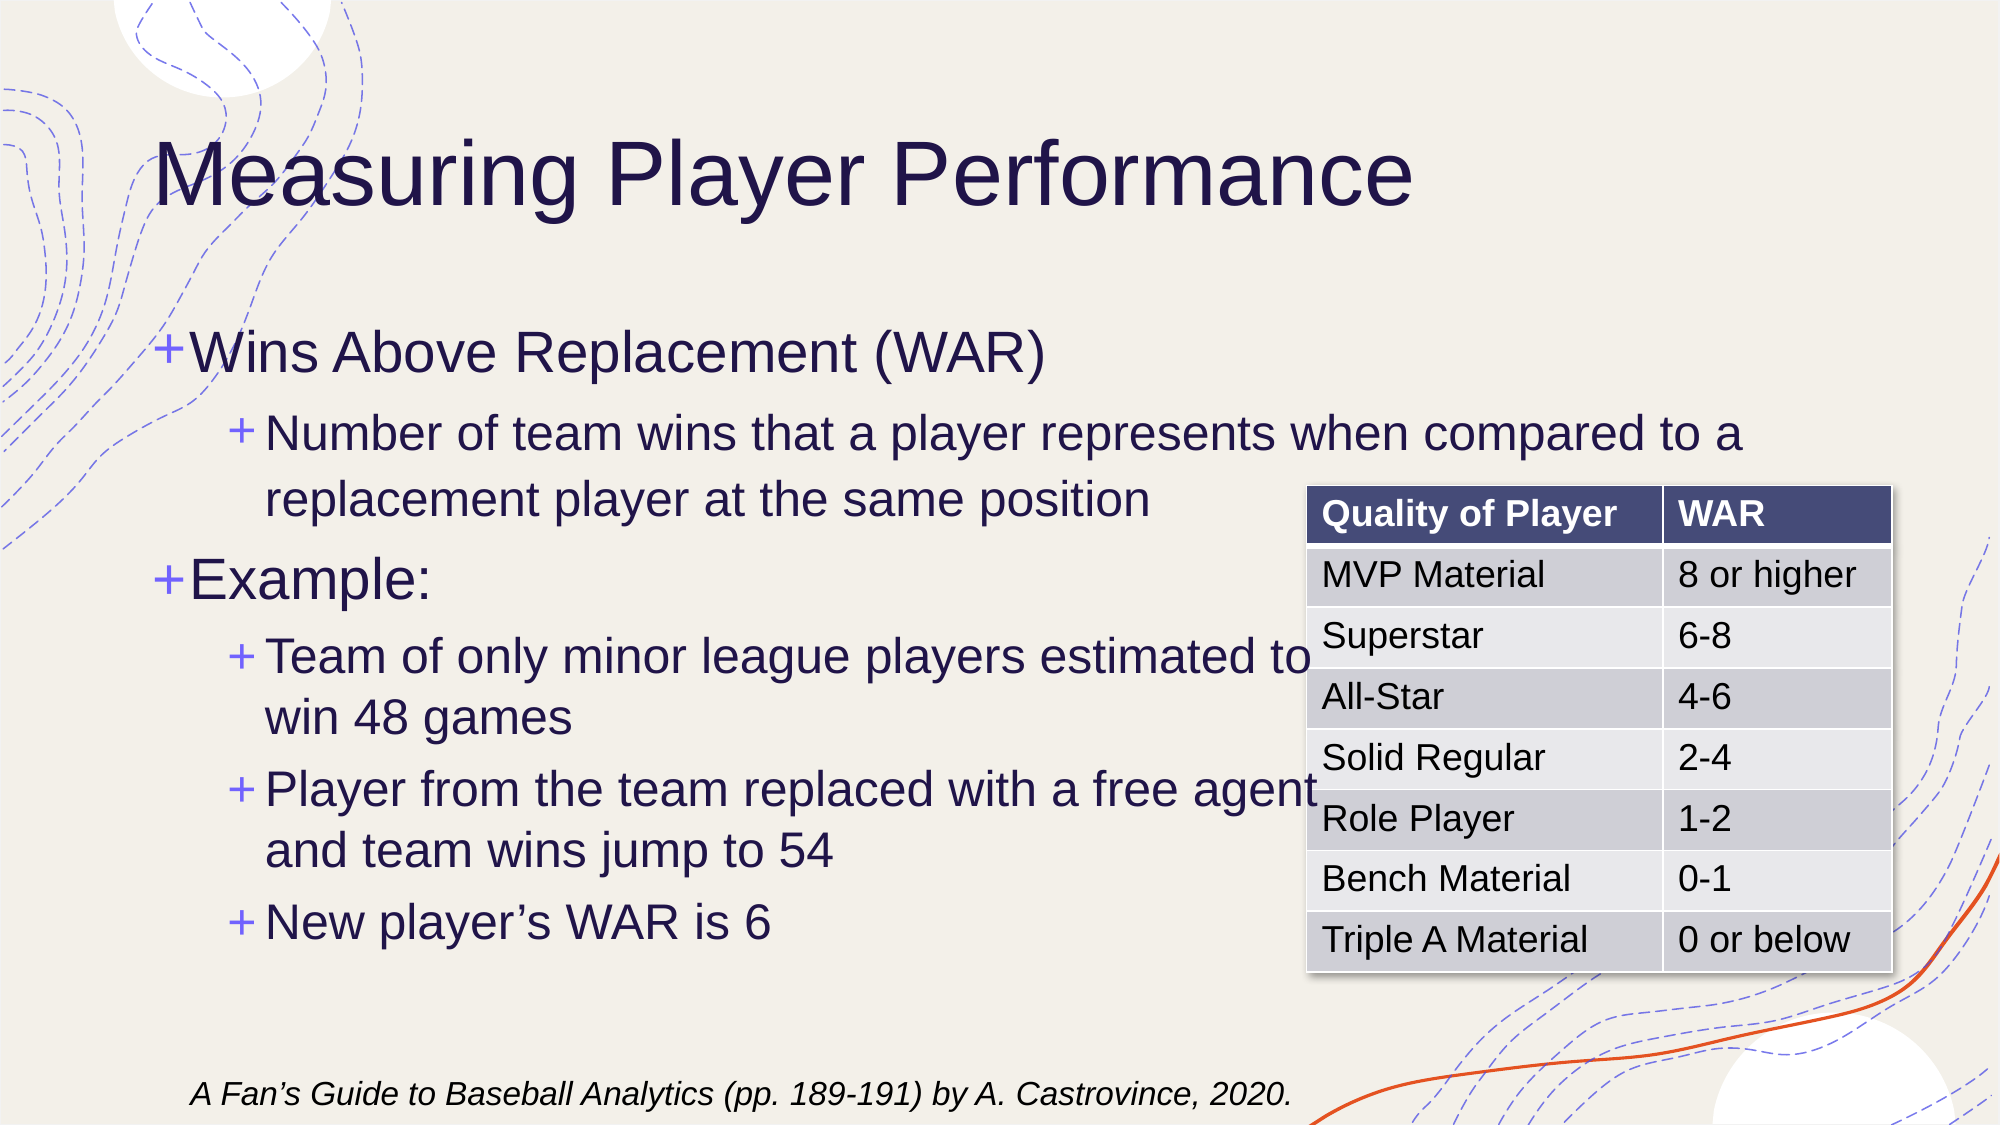

# Measuring Player Performance
Wins Above Replacement (WAR)
Number of team wins that a player represents when compared to a replacement player at the same position
| Quality of Player | WAR |
| --- | --- |
| MVP Material | 8 or higher |
| Superstar | 6-8 |
| All-Star | 4-6 |
| Solid Regular | 2-4 |
| Role Player | 1-2 |
| Bench Material | 0-1 |
| Triple A Material | 0 or below |
Example:
Team of only minor league players estimated to win 48 games
Player from the team replaced with a free agent and team wins jump to 54
New player’s WAR is 6
A Fan’s Guide to Baseball Analytics (pp. 189-191) by A. Castrovince, 2020.